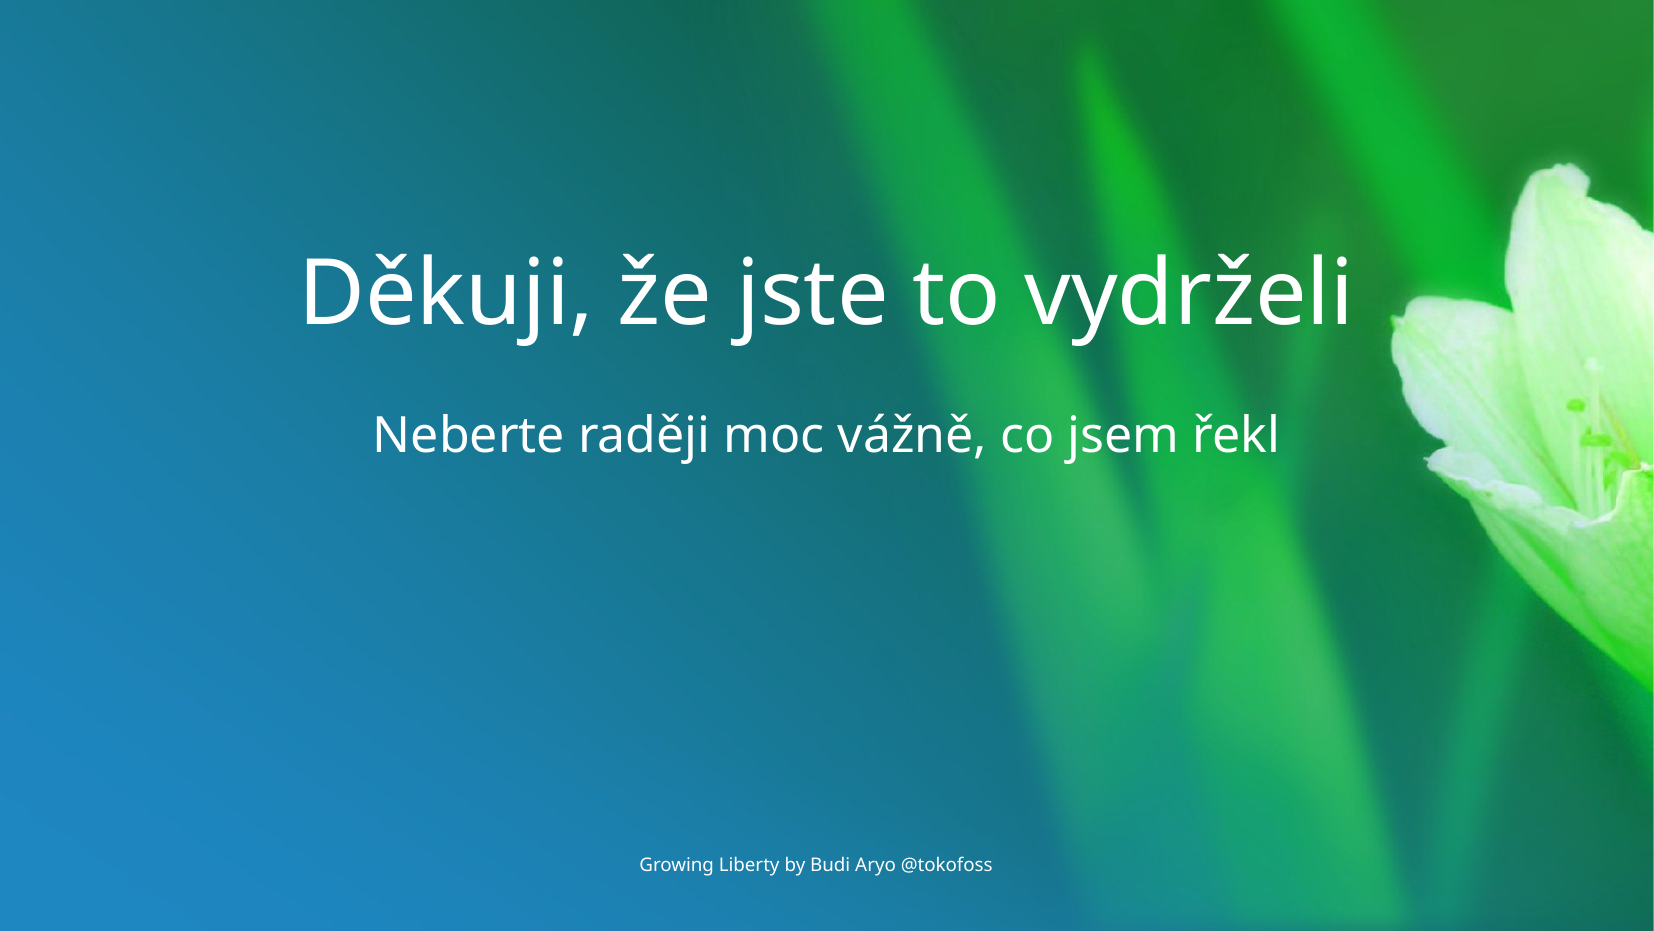

Děkuji, že jste to vydrželi

Neberte raději moc vážně, co jsem řekl

Growing Liberty by Budi Aryo @tokofoss